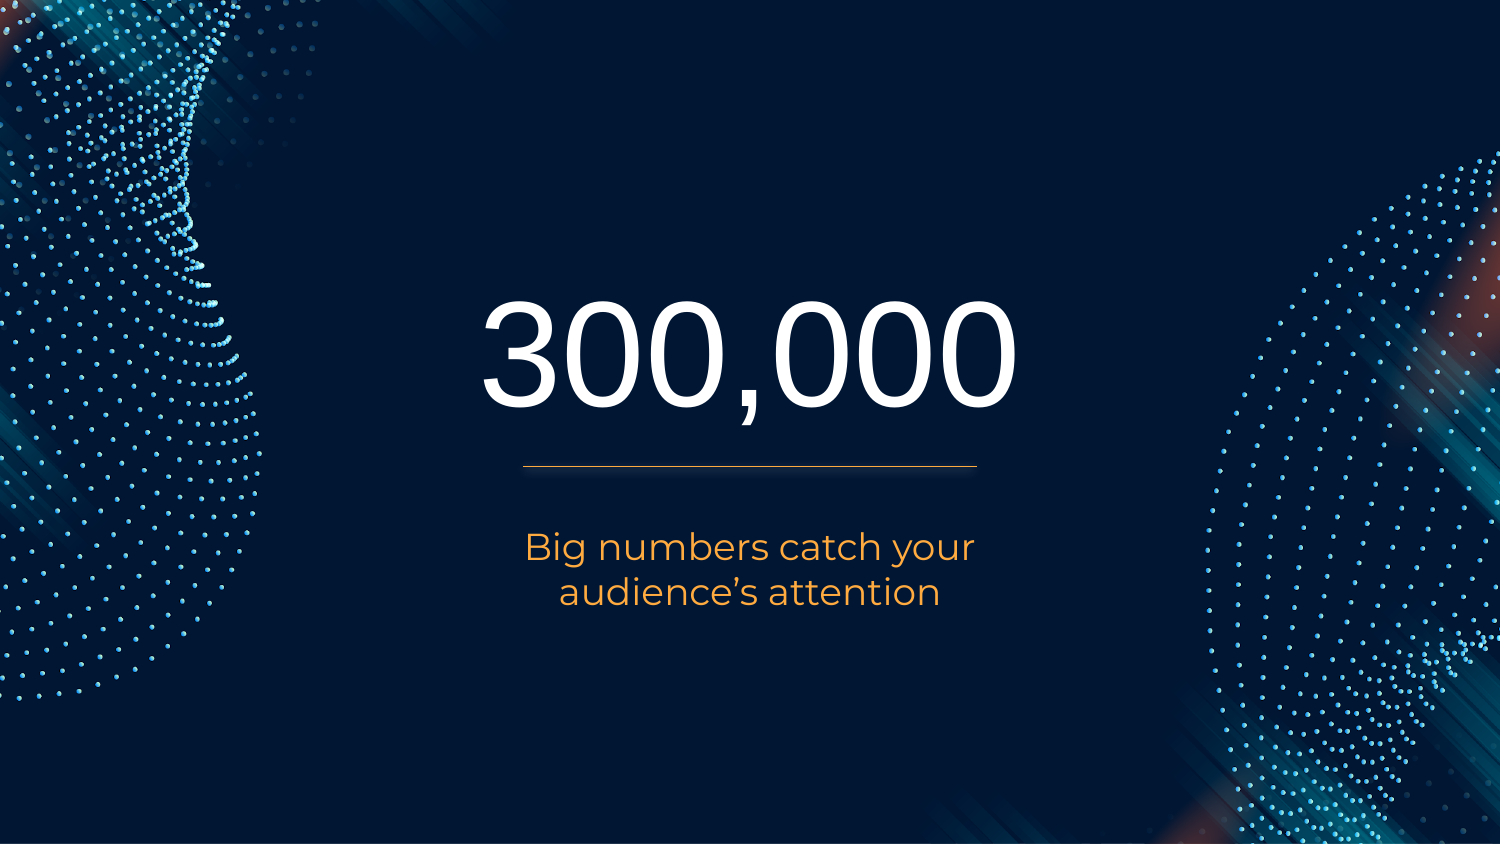

# 300,000
Big numbers catch your audience’s attention